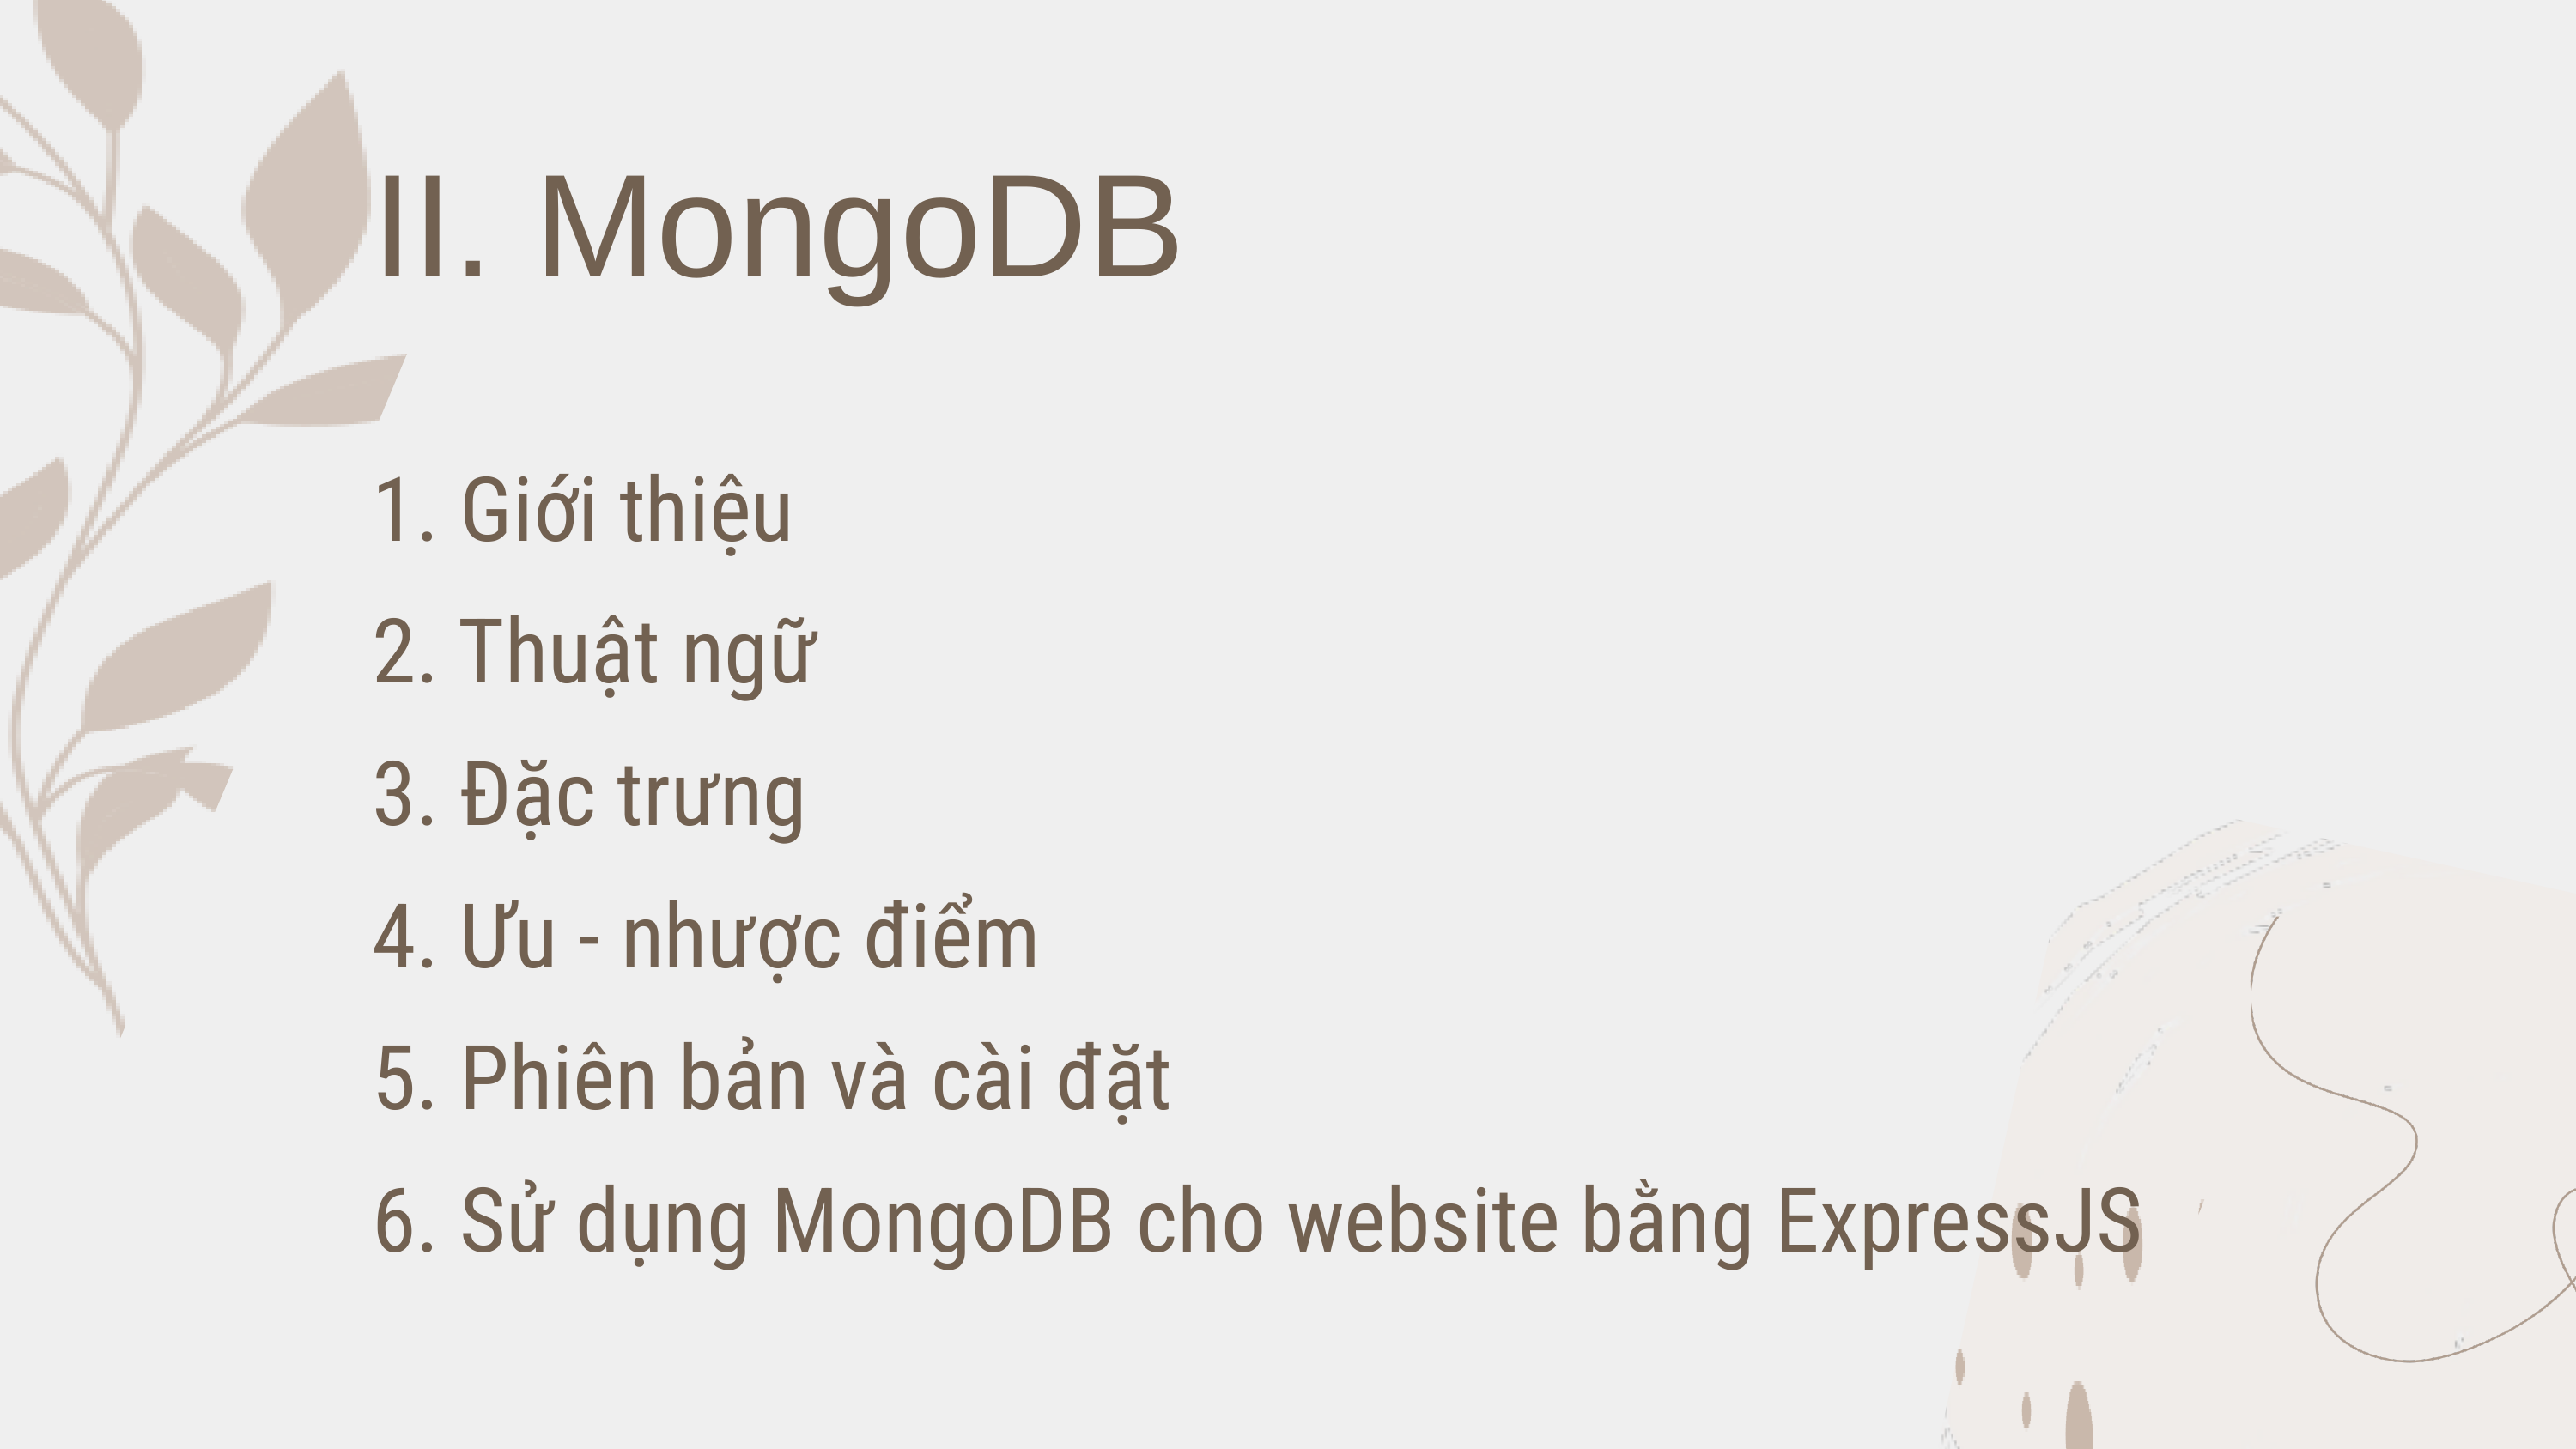

II. MongoDB
1. Giới thiệu
2. Thuật ngữ
3. Đặc trưng
4. Ưu - nhược điểm
5. Phiên bản và cài đặt
6. Sử dụng MongoDB cho website bằng ExpressJS